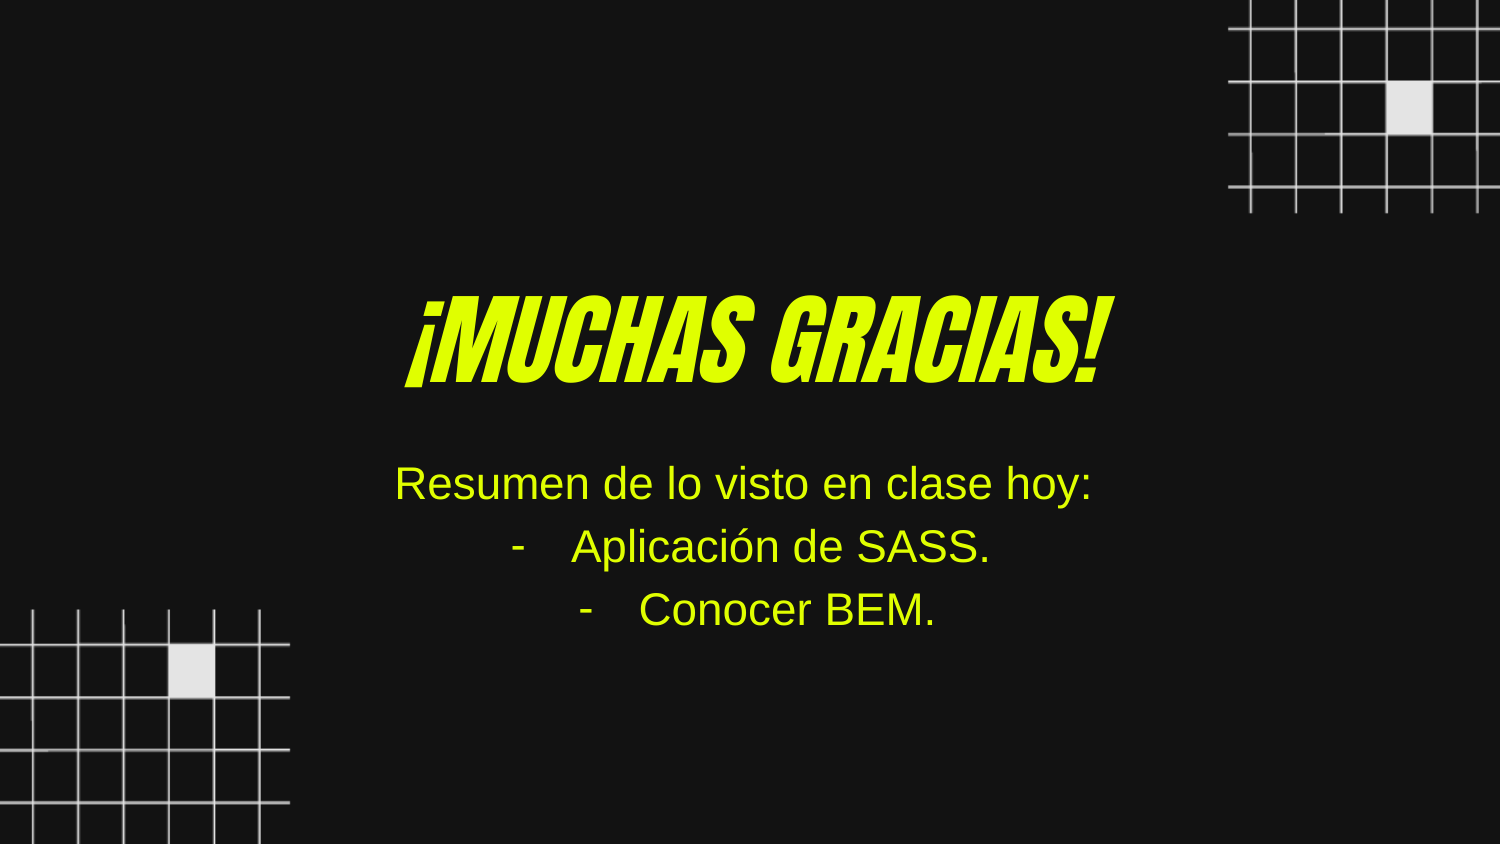

¡MUCHAS GRACIAS!
Resumen de lo visto en clase hoy:
Aplicación de SASS.
Conocer BEM.